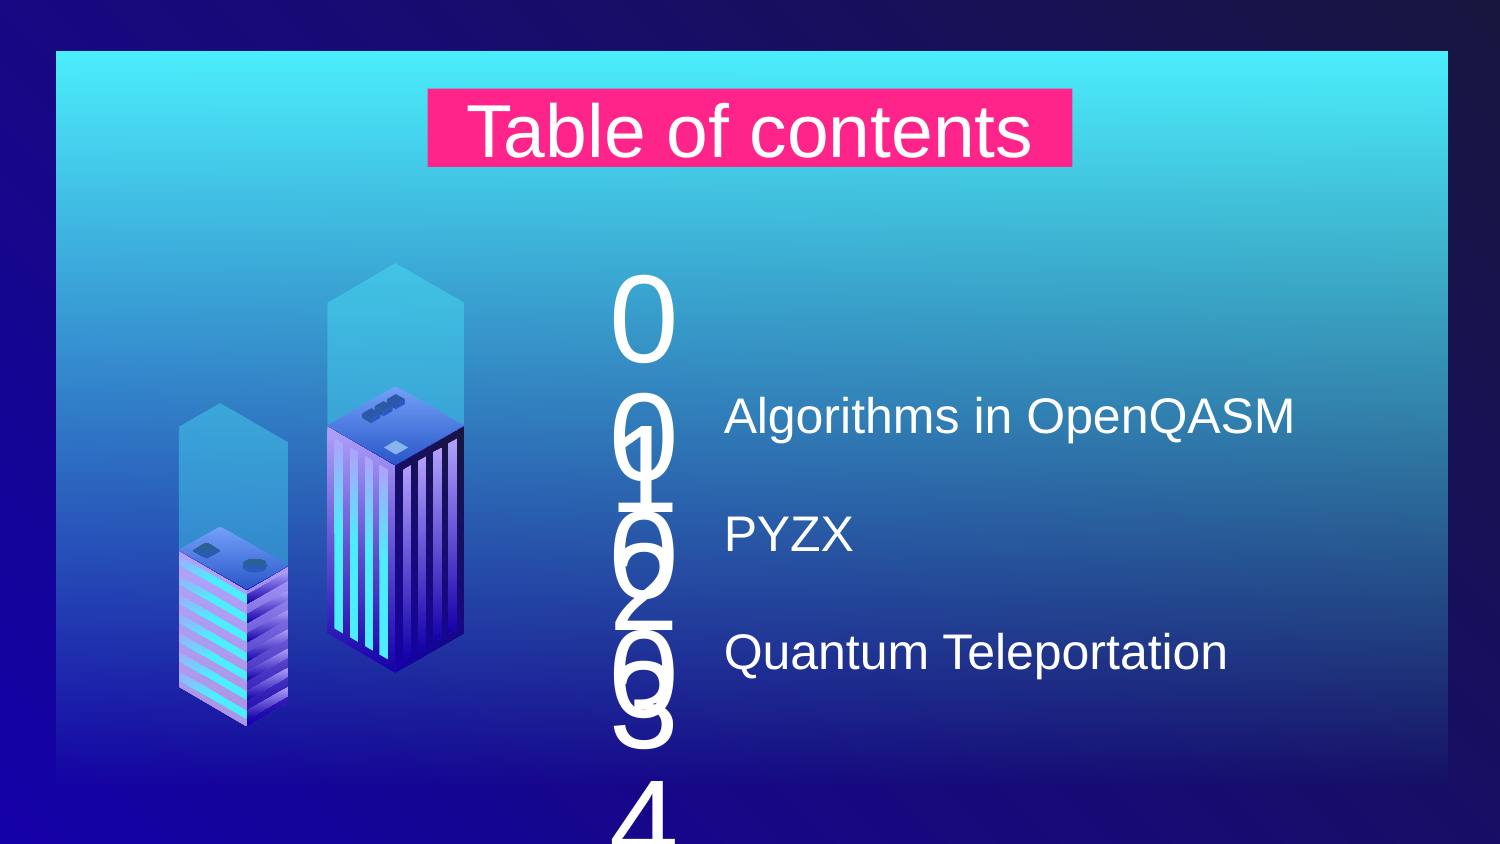

# Table of contents
01

02
Algorithms in OpenQASM
03
PYZX
04
Quantum Teleportation